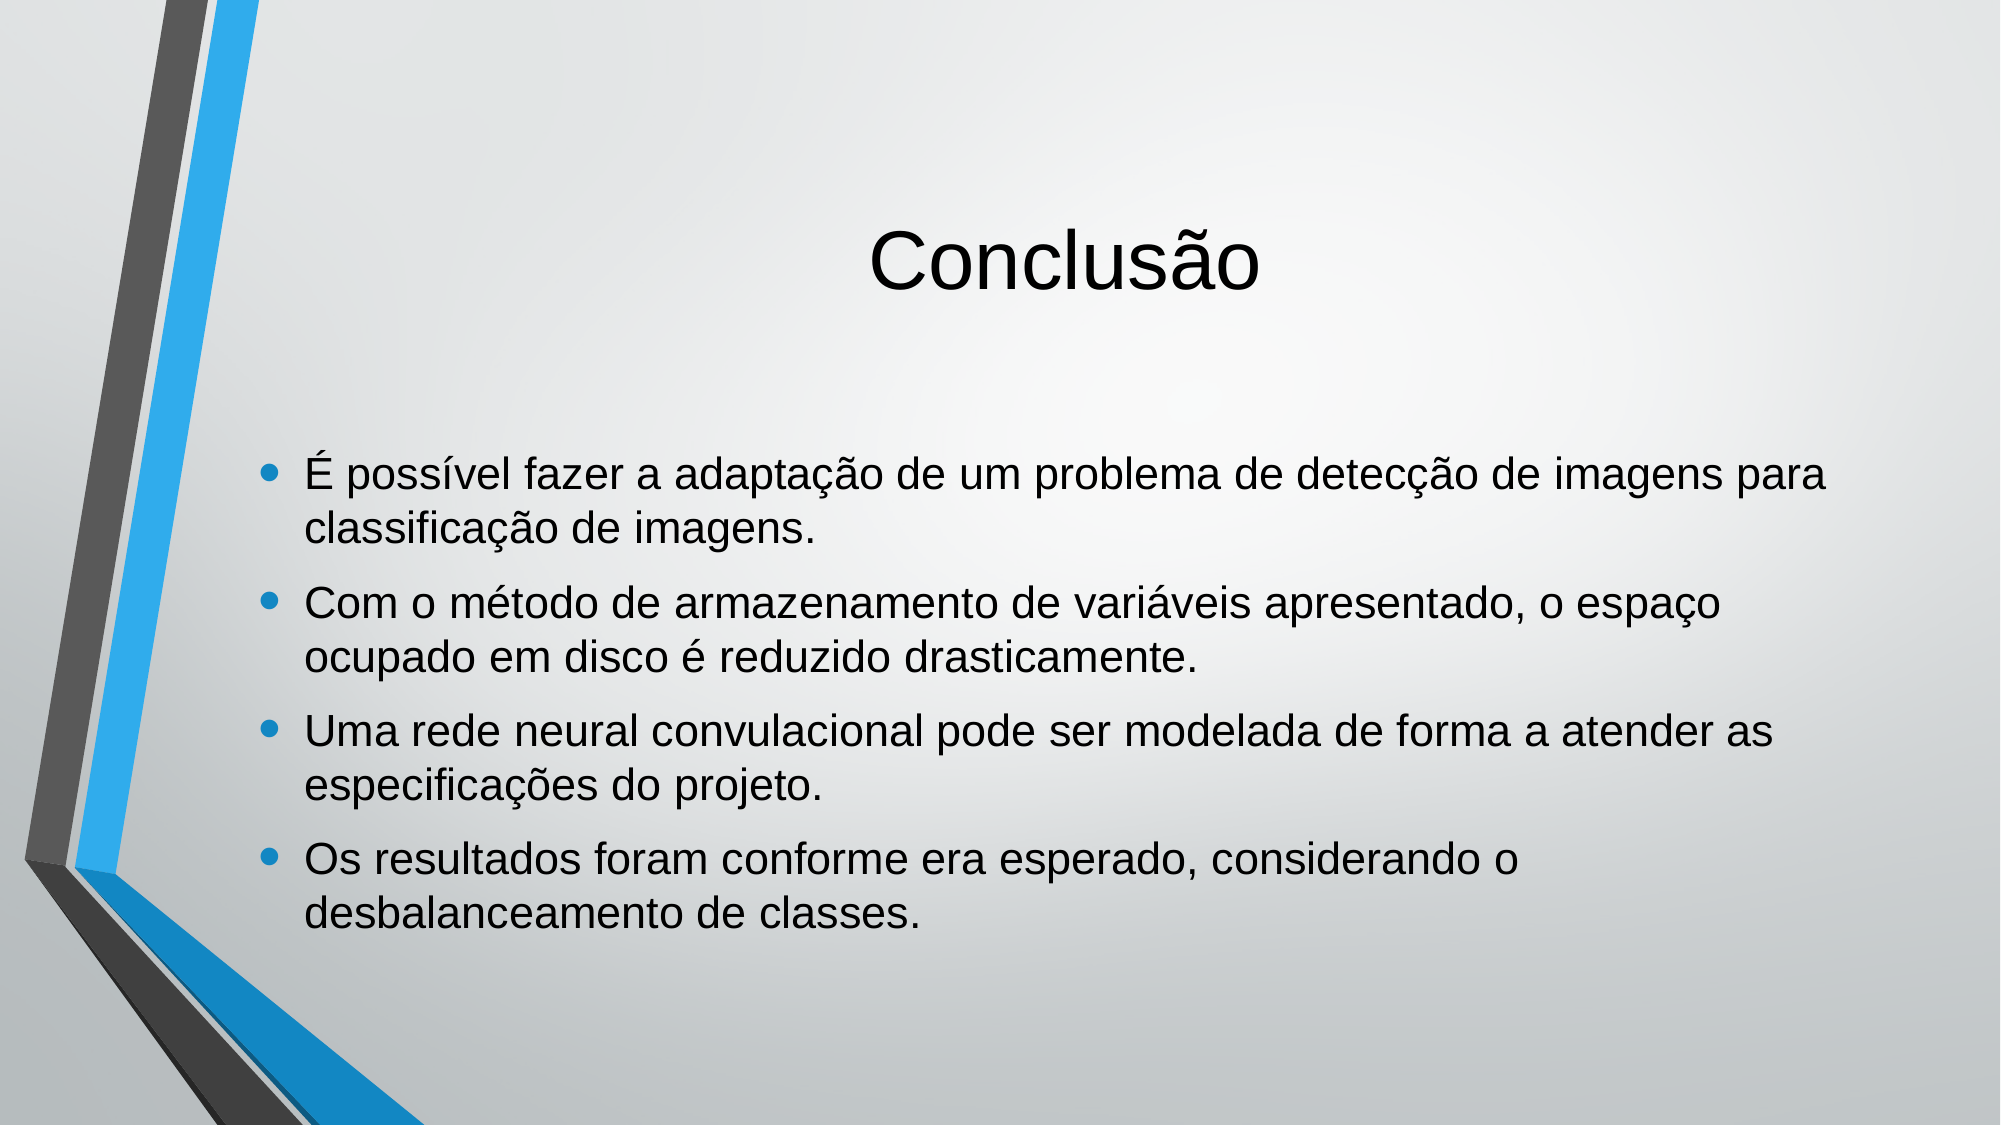

# Conclusão
É possível fazer a adaptação de um problema de detecção de imagens para classificação de imagens.
Com o método de armazenamento de variáveis apresentado, o espaço ocupado em disco é reduzido drasticamente.
Uma rede neural convulacional pode ser modelada de forma a atender as especificações do projeto.
Os resultados foram conforme era esperado, considerando o desbalanceamento de classes.